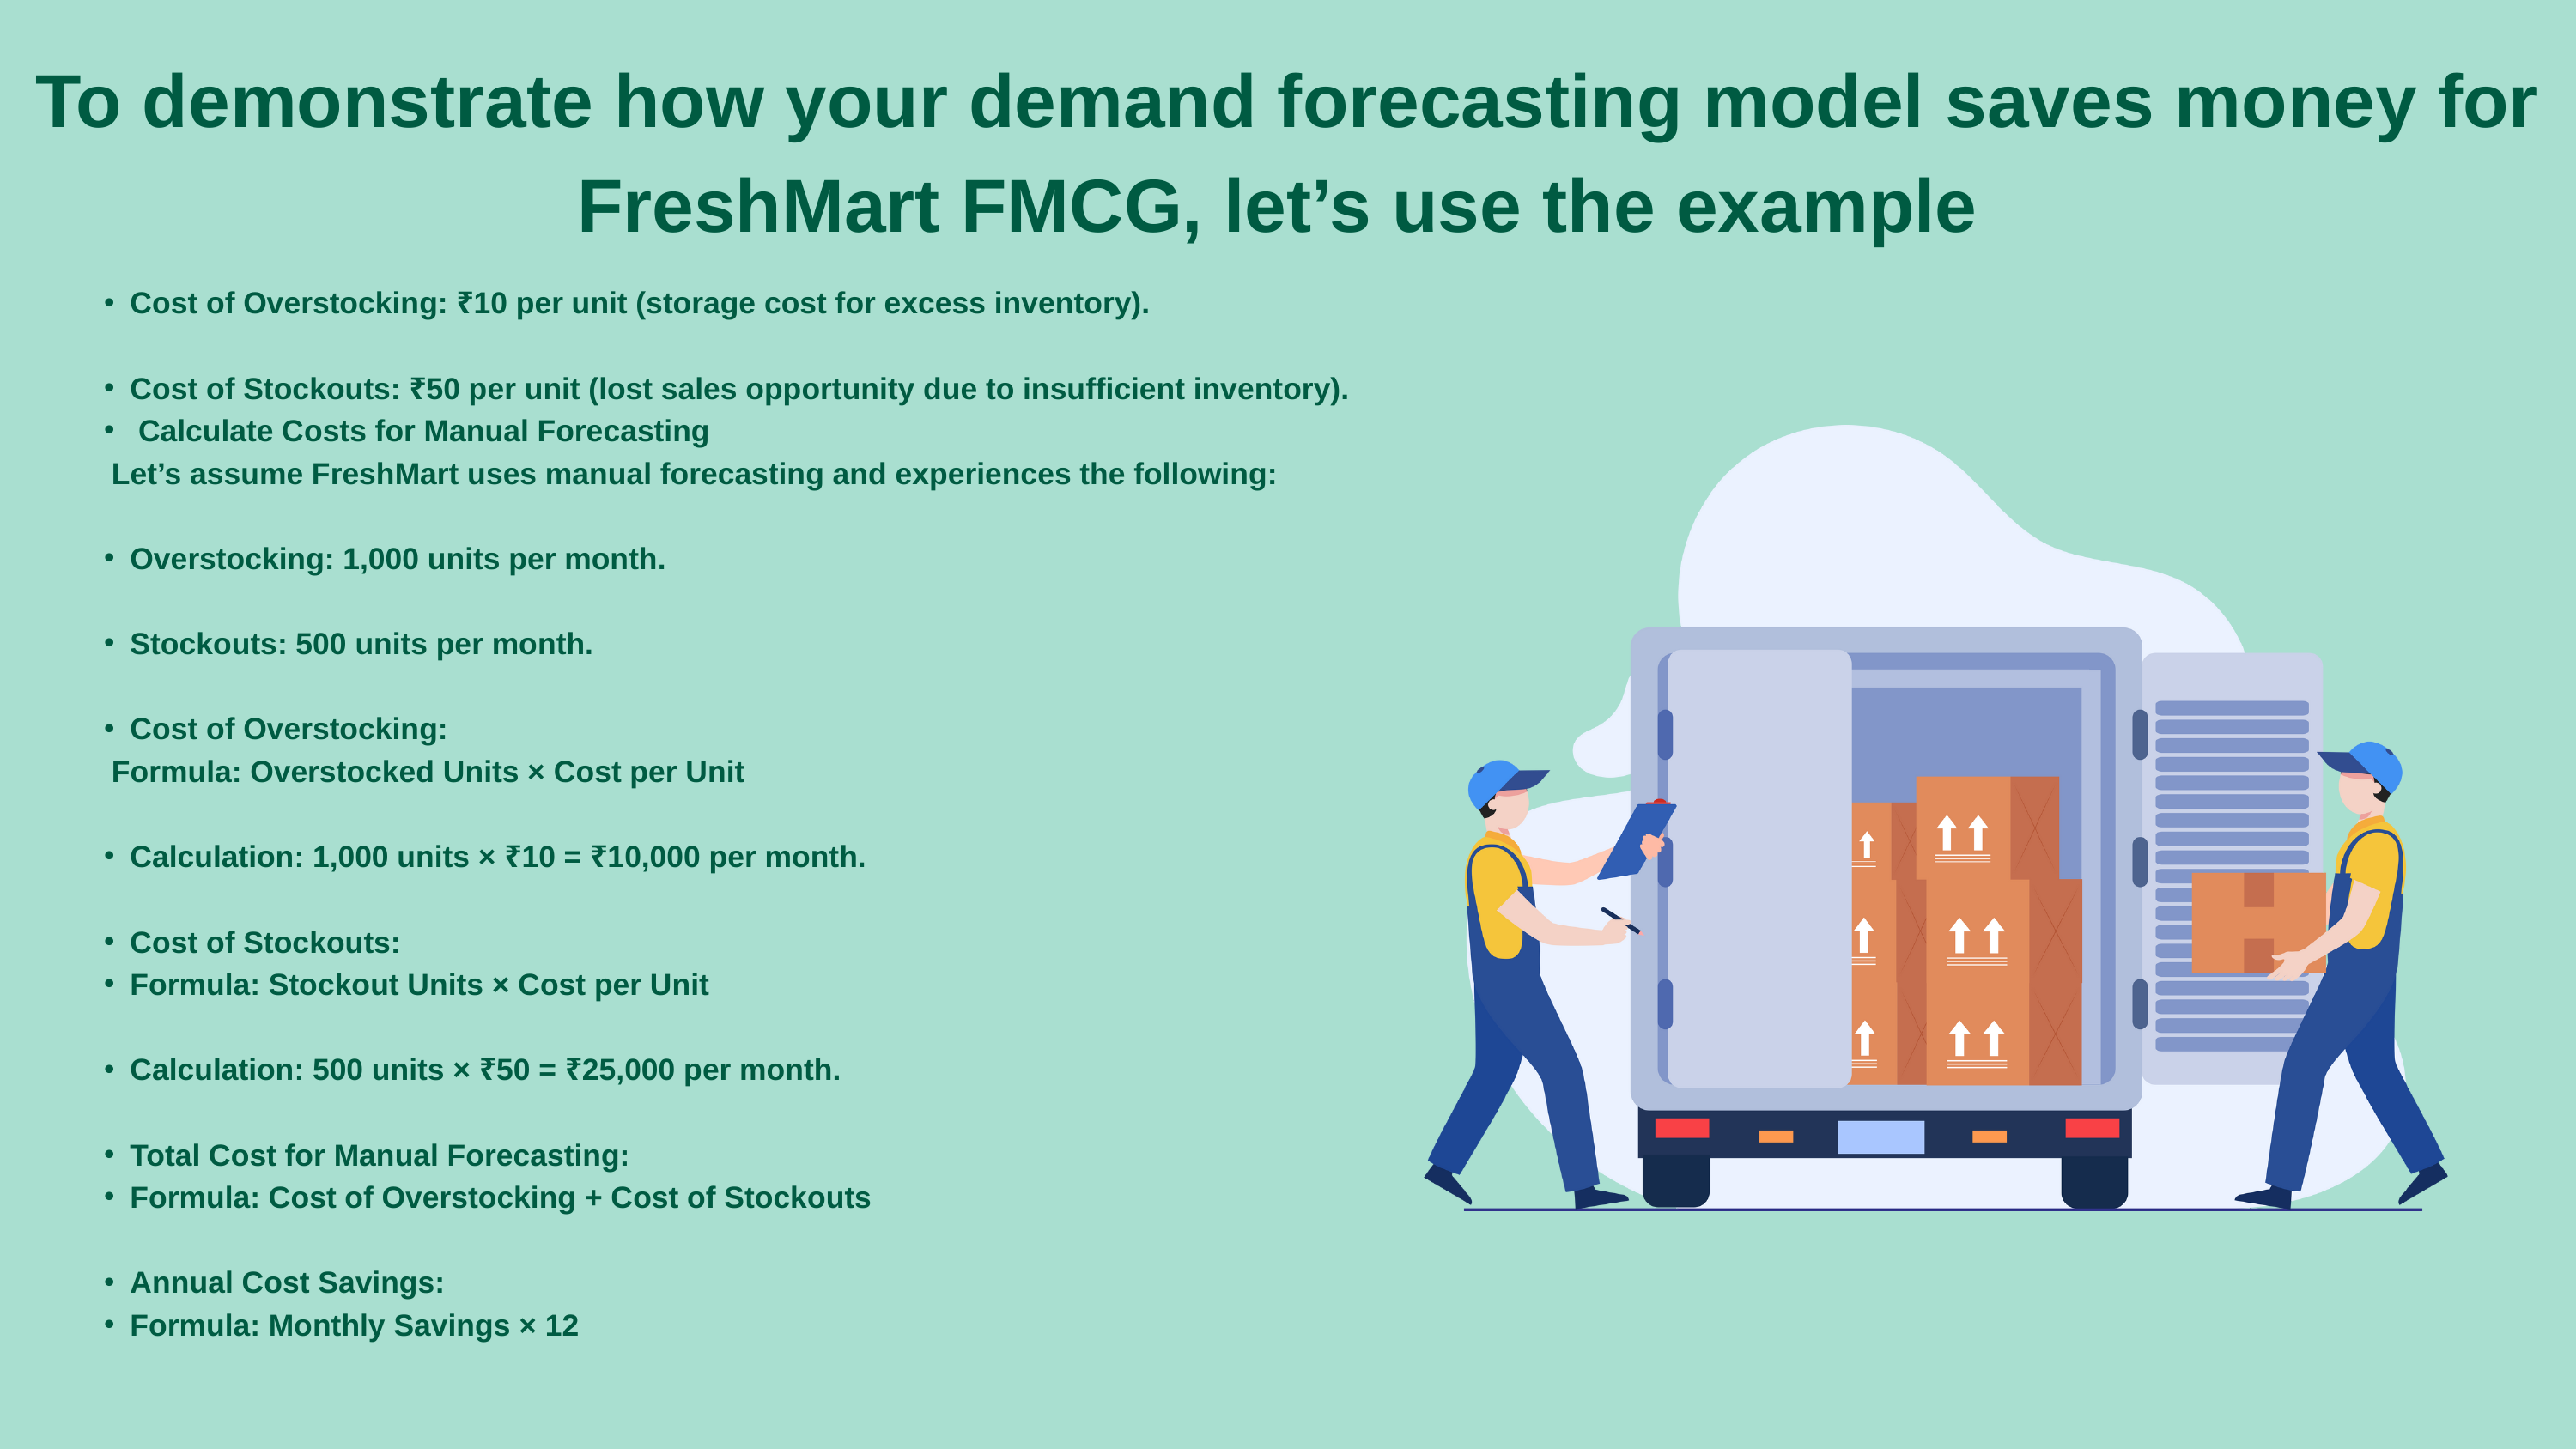

To demonstrate how your demand forecasting model saves money for FreshMart FMCG, let’s use the example

Cost of Overstocking: ₹10 per unit (storage cost for excess inventory).

Cost of Stockouts: ₹50 per unit (lost sales opportunity due to insufficient inventory).
 Calculate Costs for Manual Forecasting
    Let’s assume FreshMart uses manual forecasting and experiences the following:

Overstocking: 1,000 units per month.

Stockouts: 500 units per month.

Cost of Overstocking:
    Formula: Overstocked Units × Cost per Unit

Calculation: 1,000 units × ₹10 = ₹10,000 per month.

Cost of Stockouts:
Formula: Stockout Units × Cost per Unit

Calculation: 500 units × ₹50 = ₹25,000 per month.

Total Cost for Manual Forecasting:
Formula: Cost of Overstocking + Cost of Stockouts

Annual Cost Savings:
Formula: Monthly Savings × 12